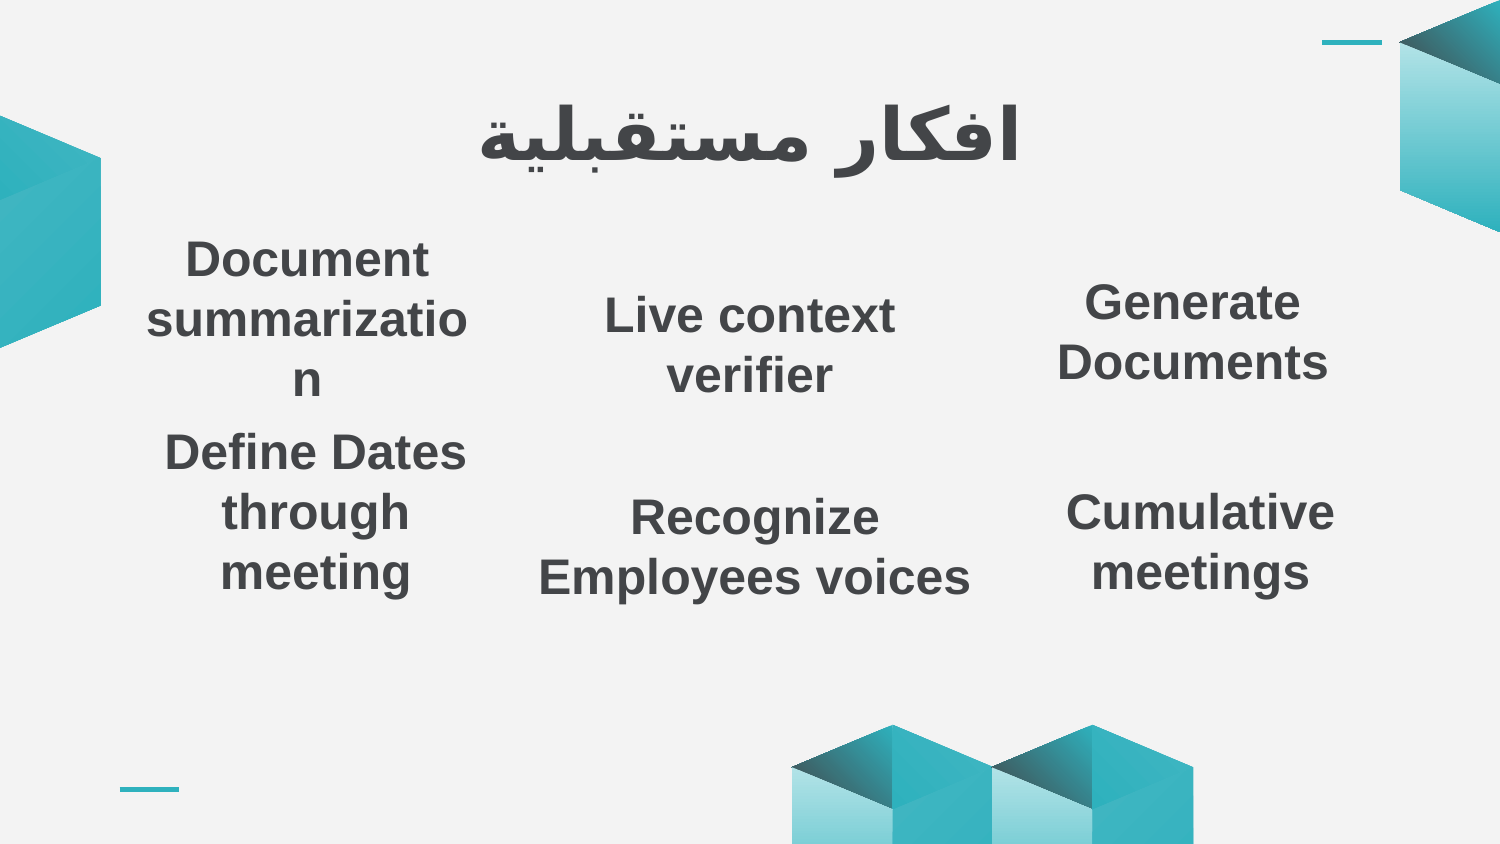

# افكار مستقبلية

Generate Documents
Live context verifier
Document summarization

Define Dates through meeting
Cumulative meetings
Recognize Employees voices